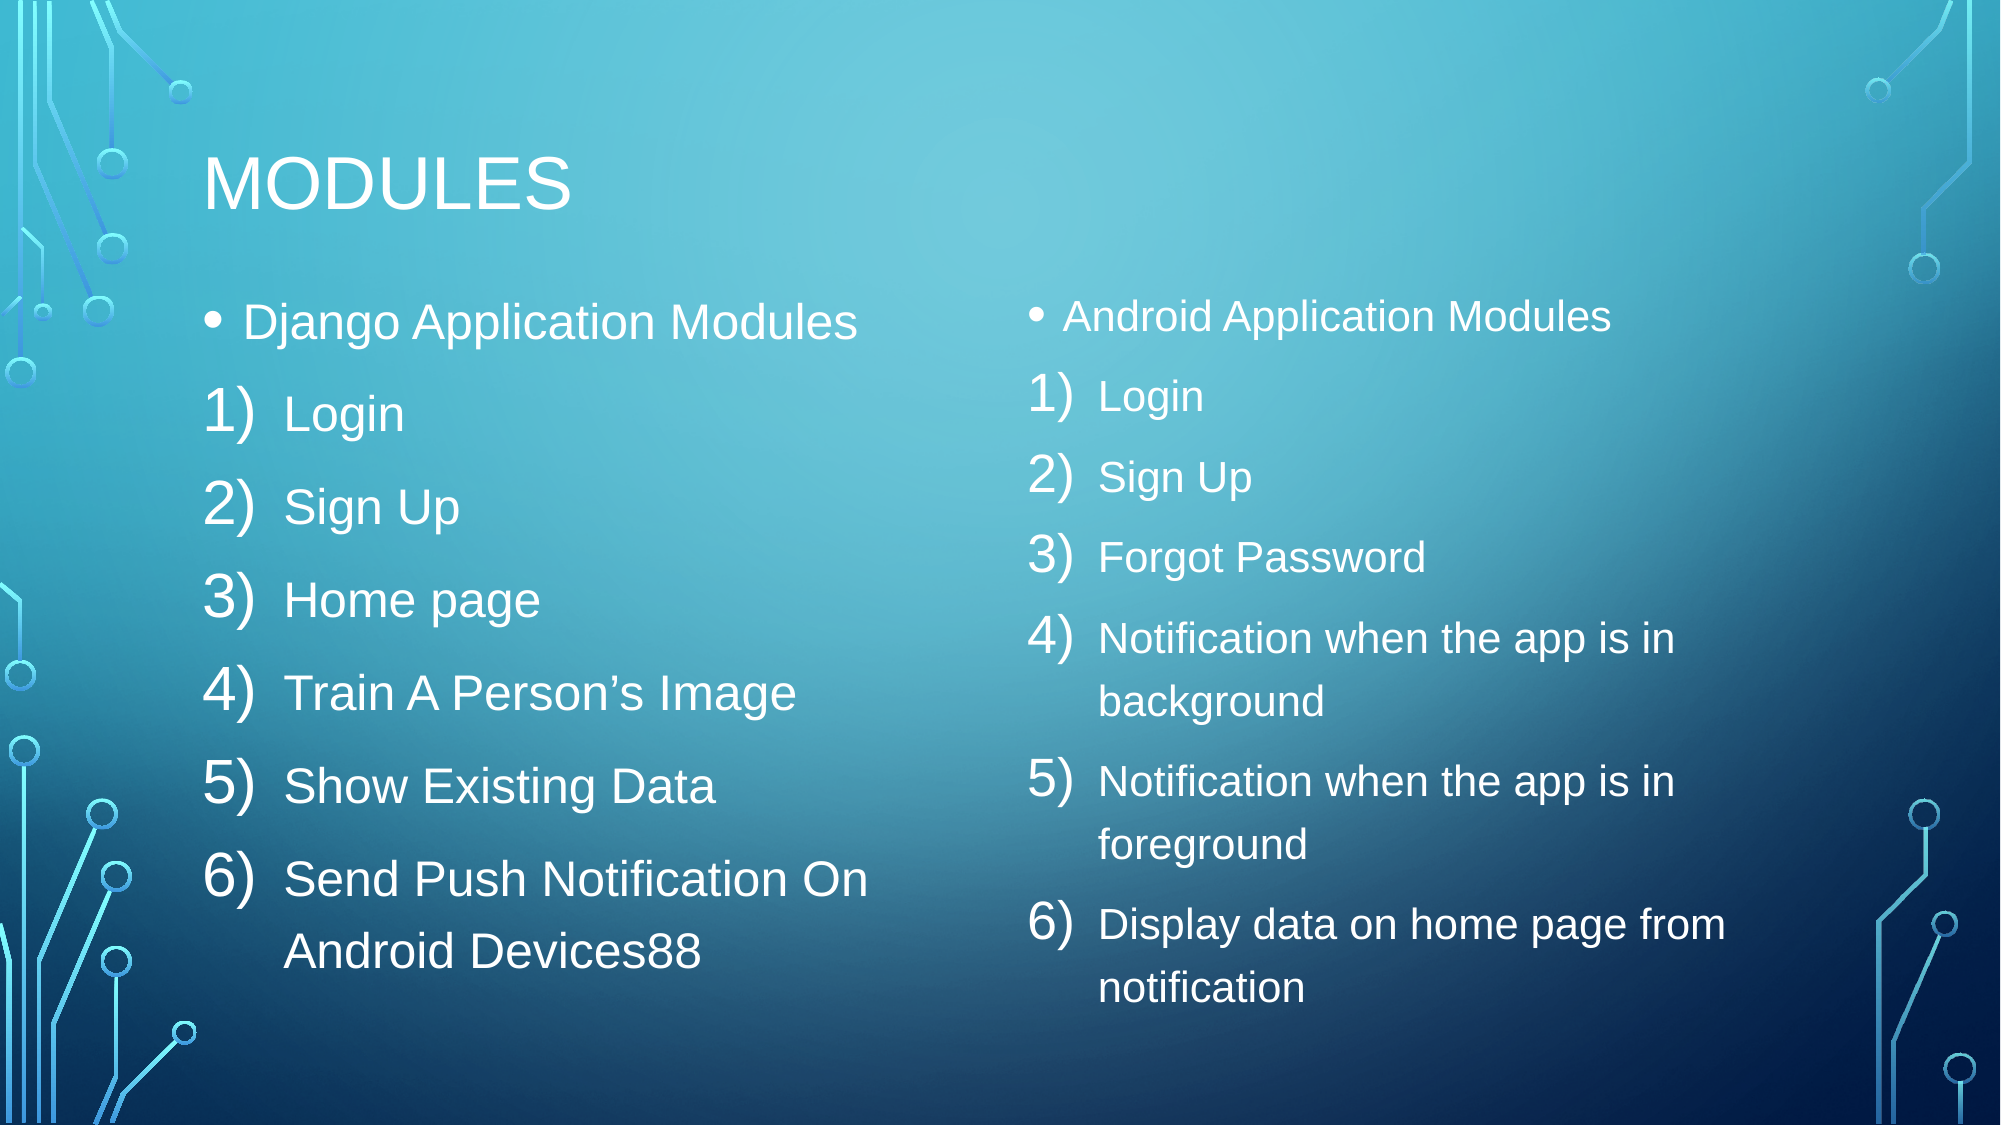

# modules
Android Application Modules
Login
Sign Up
Forgot Password
Notification when the app is in background
Notification when the app is in foreground
Display data on home page from notification
Django Application Modules
Login
Sign Up
Home page
Train A Person’s Image
Show Existing Data
Send Push Notification On Android Devices88